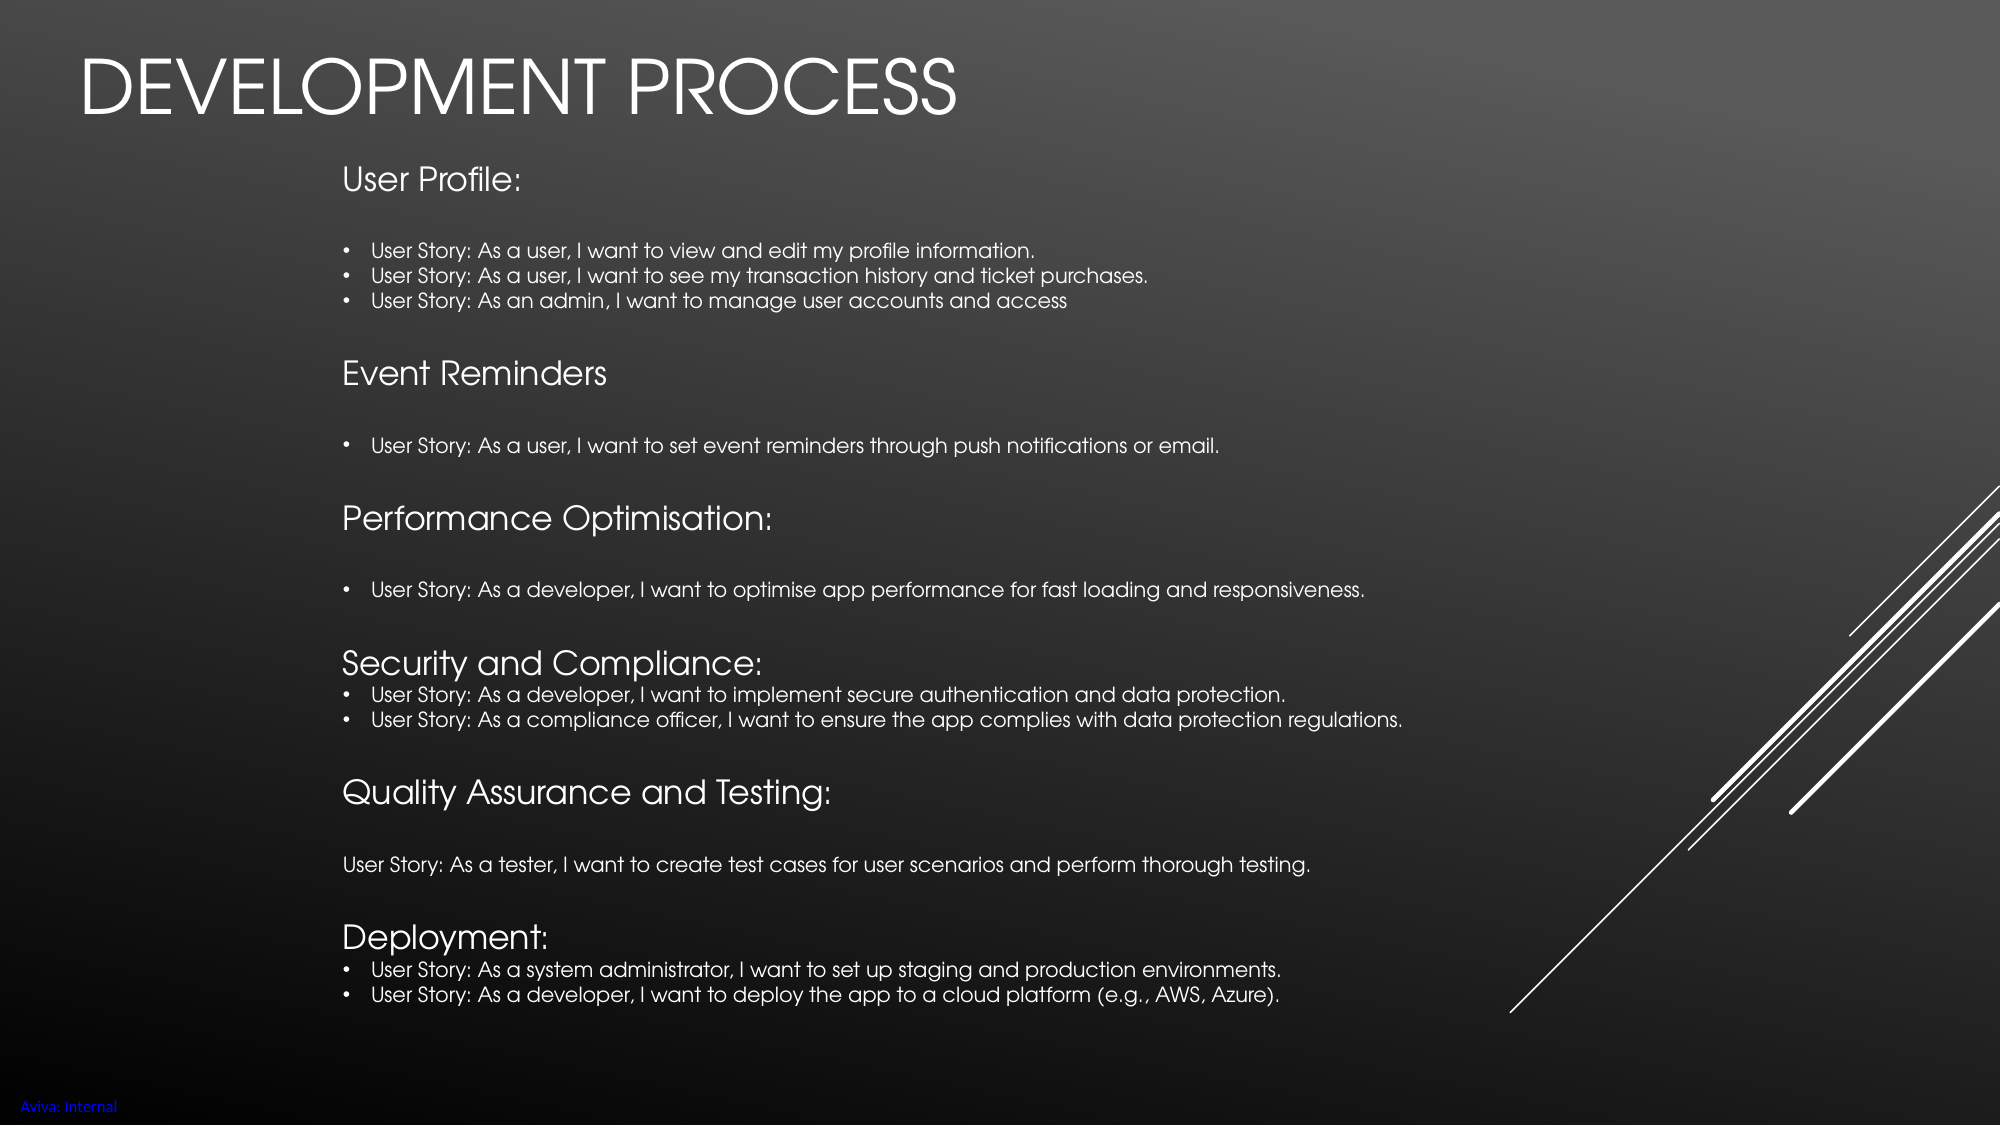

# DEVELOPMENT PROCESS
User Profile:

User Story: As a user, I want to view and edit my profile information.
User Story: As a user, I want to see my transaction history and ticket purchases.
User Story: As an admin, I want to manage user accounts and access

Event Reminders

User Story: As a user, I want to set event reminders through push notifications or email.

Performance Optimisation:

User Story: As a developer, I want to optimise app performance for fast loading and responsiveness.

Security and Compliance:
User Story: As a developer, I want to implement secure authentication and data protection.
User Story: As a compliance officer, I want to ensure the app complies with data protection regulations.

Quality Assurance and Testing:

User Story: As a tester, I want to create test cases for user scenarios and perform thorough testing.

Deployment:
User Story: As a system administrator, I want to set up staging and production environments.
User Story: As a developer, I want to deploy the app to a cloud platform (e.g., AWS, Azure).